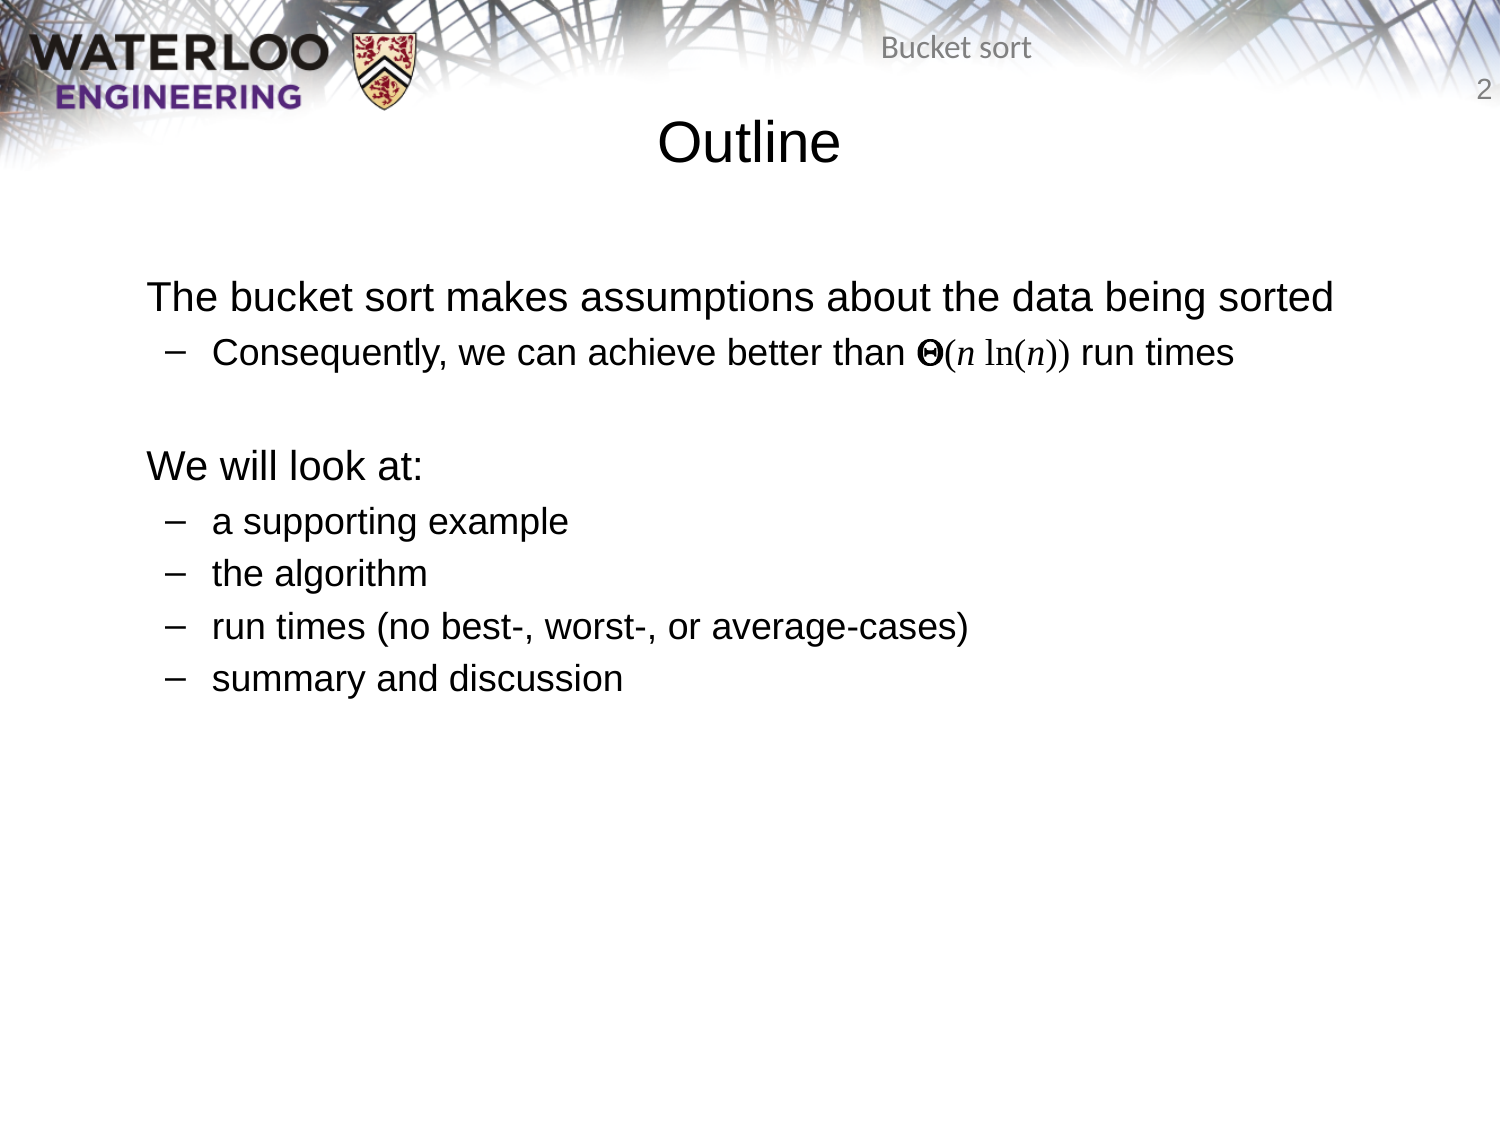

# Outline
	The bucket sort makes assumptions about the data being sorted
Consequently, we can achieve better than Θ(n ln(n)) run times

	We will look at:
a supporting example
the algorithm
run times (no best-, worst-, or average-cases)
summary and discussion